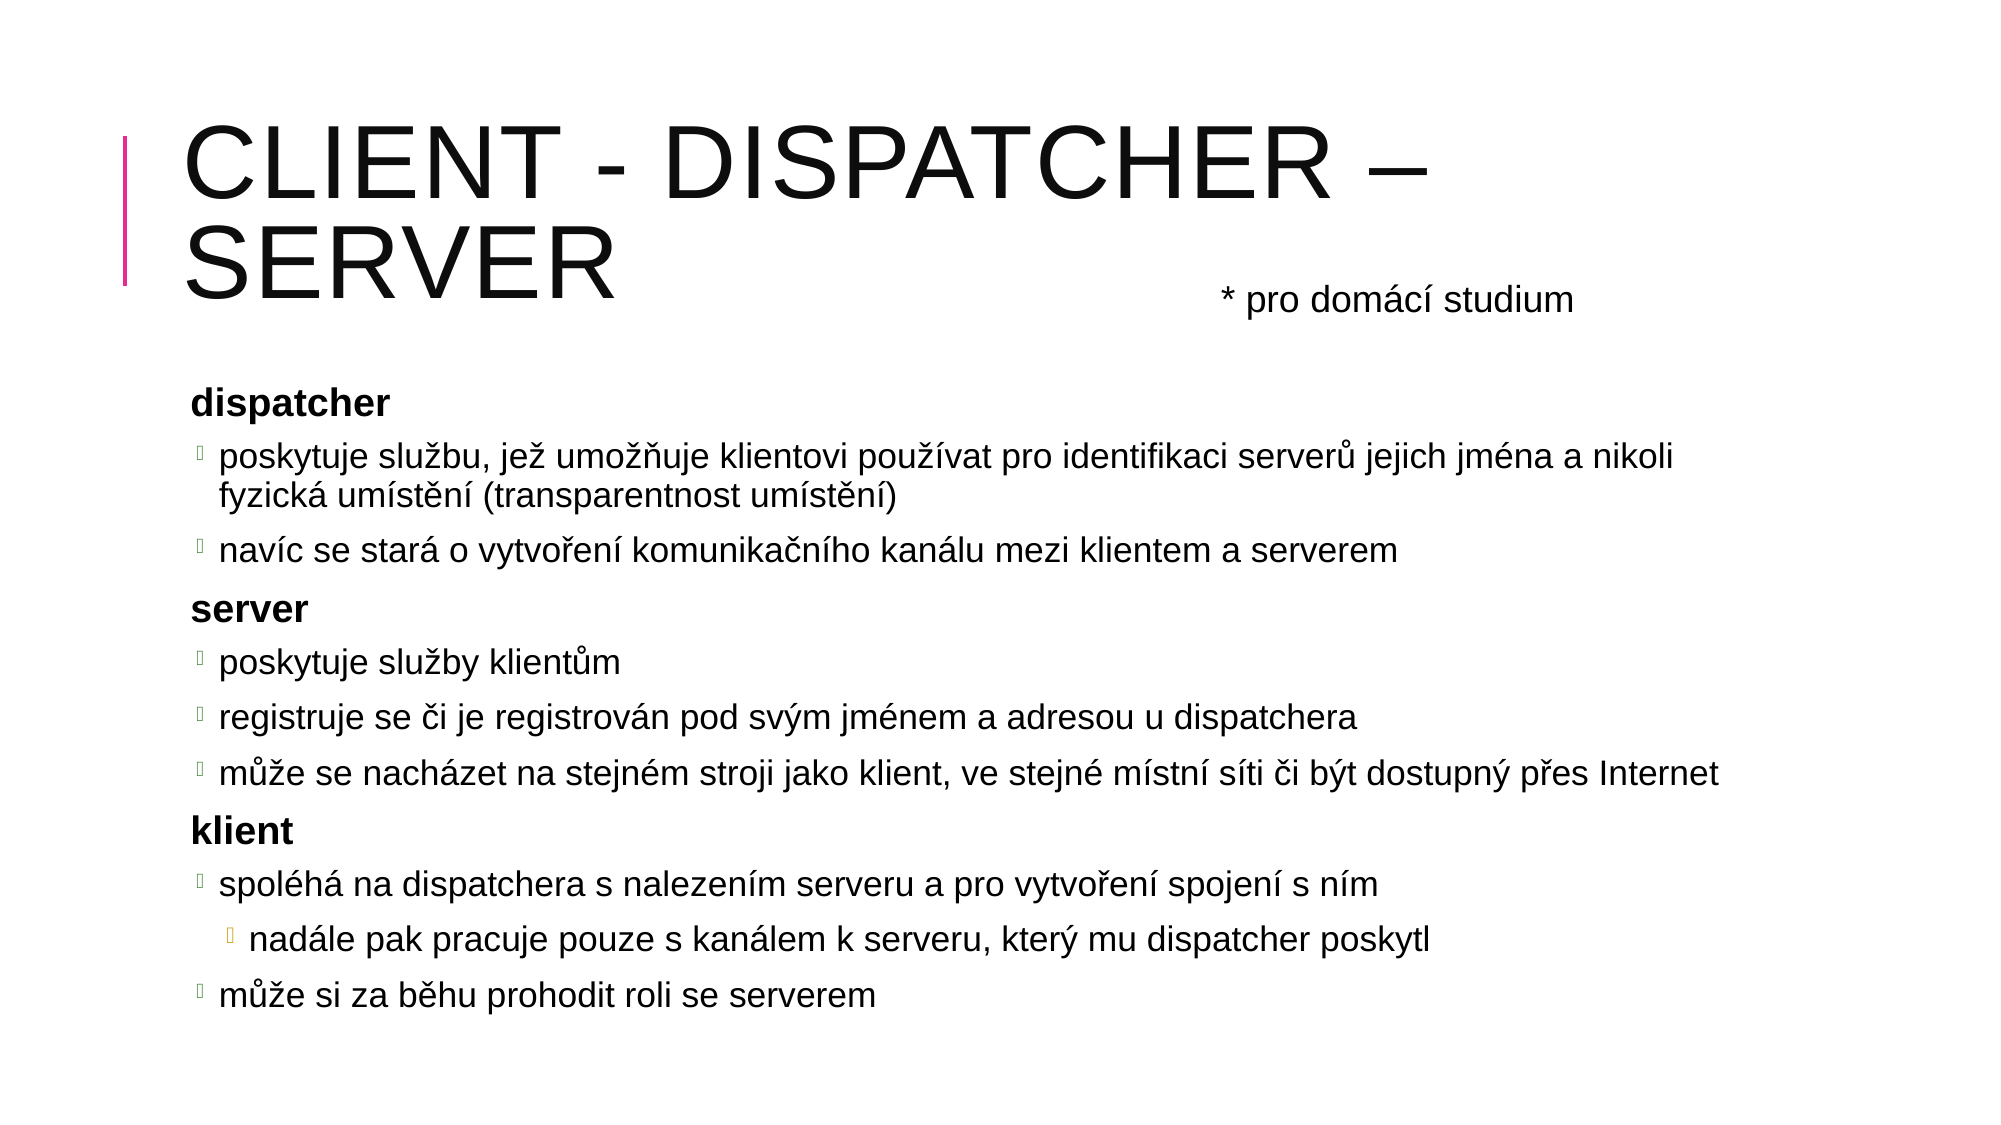

# Client - Dispatcher – ServeR
* pro domácí studium
dispatcher
poskytuje službu, jež umožňuje klientovi používat pro identifikaci serverů jejich jména a nikoli fyzická umístění (transparentnost umístění)
navíc se stará o vytvoření komunikačního kanálu mezi klientem a serverem
server
poskytuje služby klientům
registruje se či je registrován pod svým jménem a adresou u dispatchera
může se nacházet na stejném stroji jako klient, ve stejné místní síti či být dostupný přes Internet
klient
spoléhá na dispatchera s nalezením serveru a pro vytvoření spojení s ním
nadále pak pracuje pouze s kanálem k serveru, který mu dispatcher poskytl
může si za běhu prohodit roli se serverem